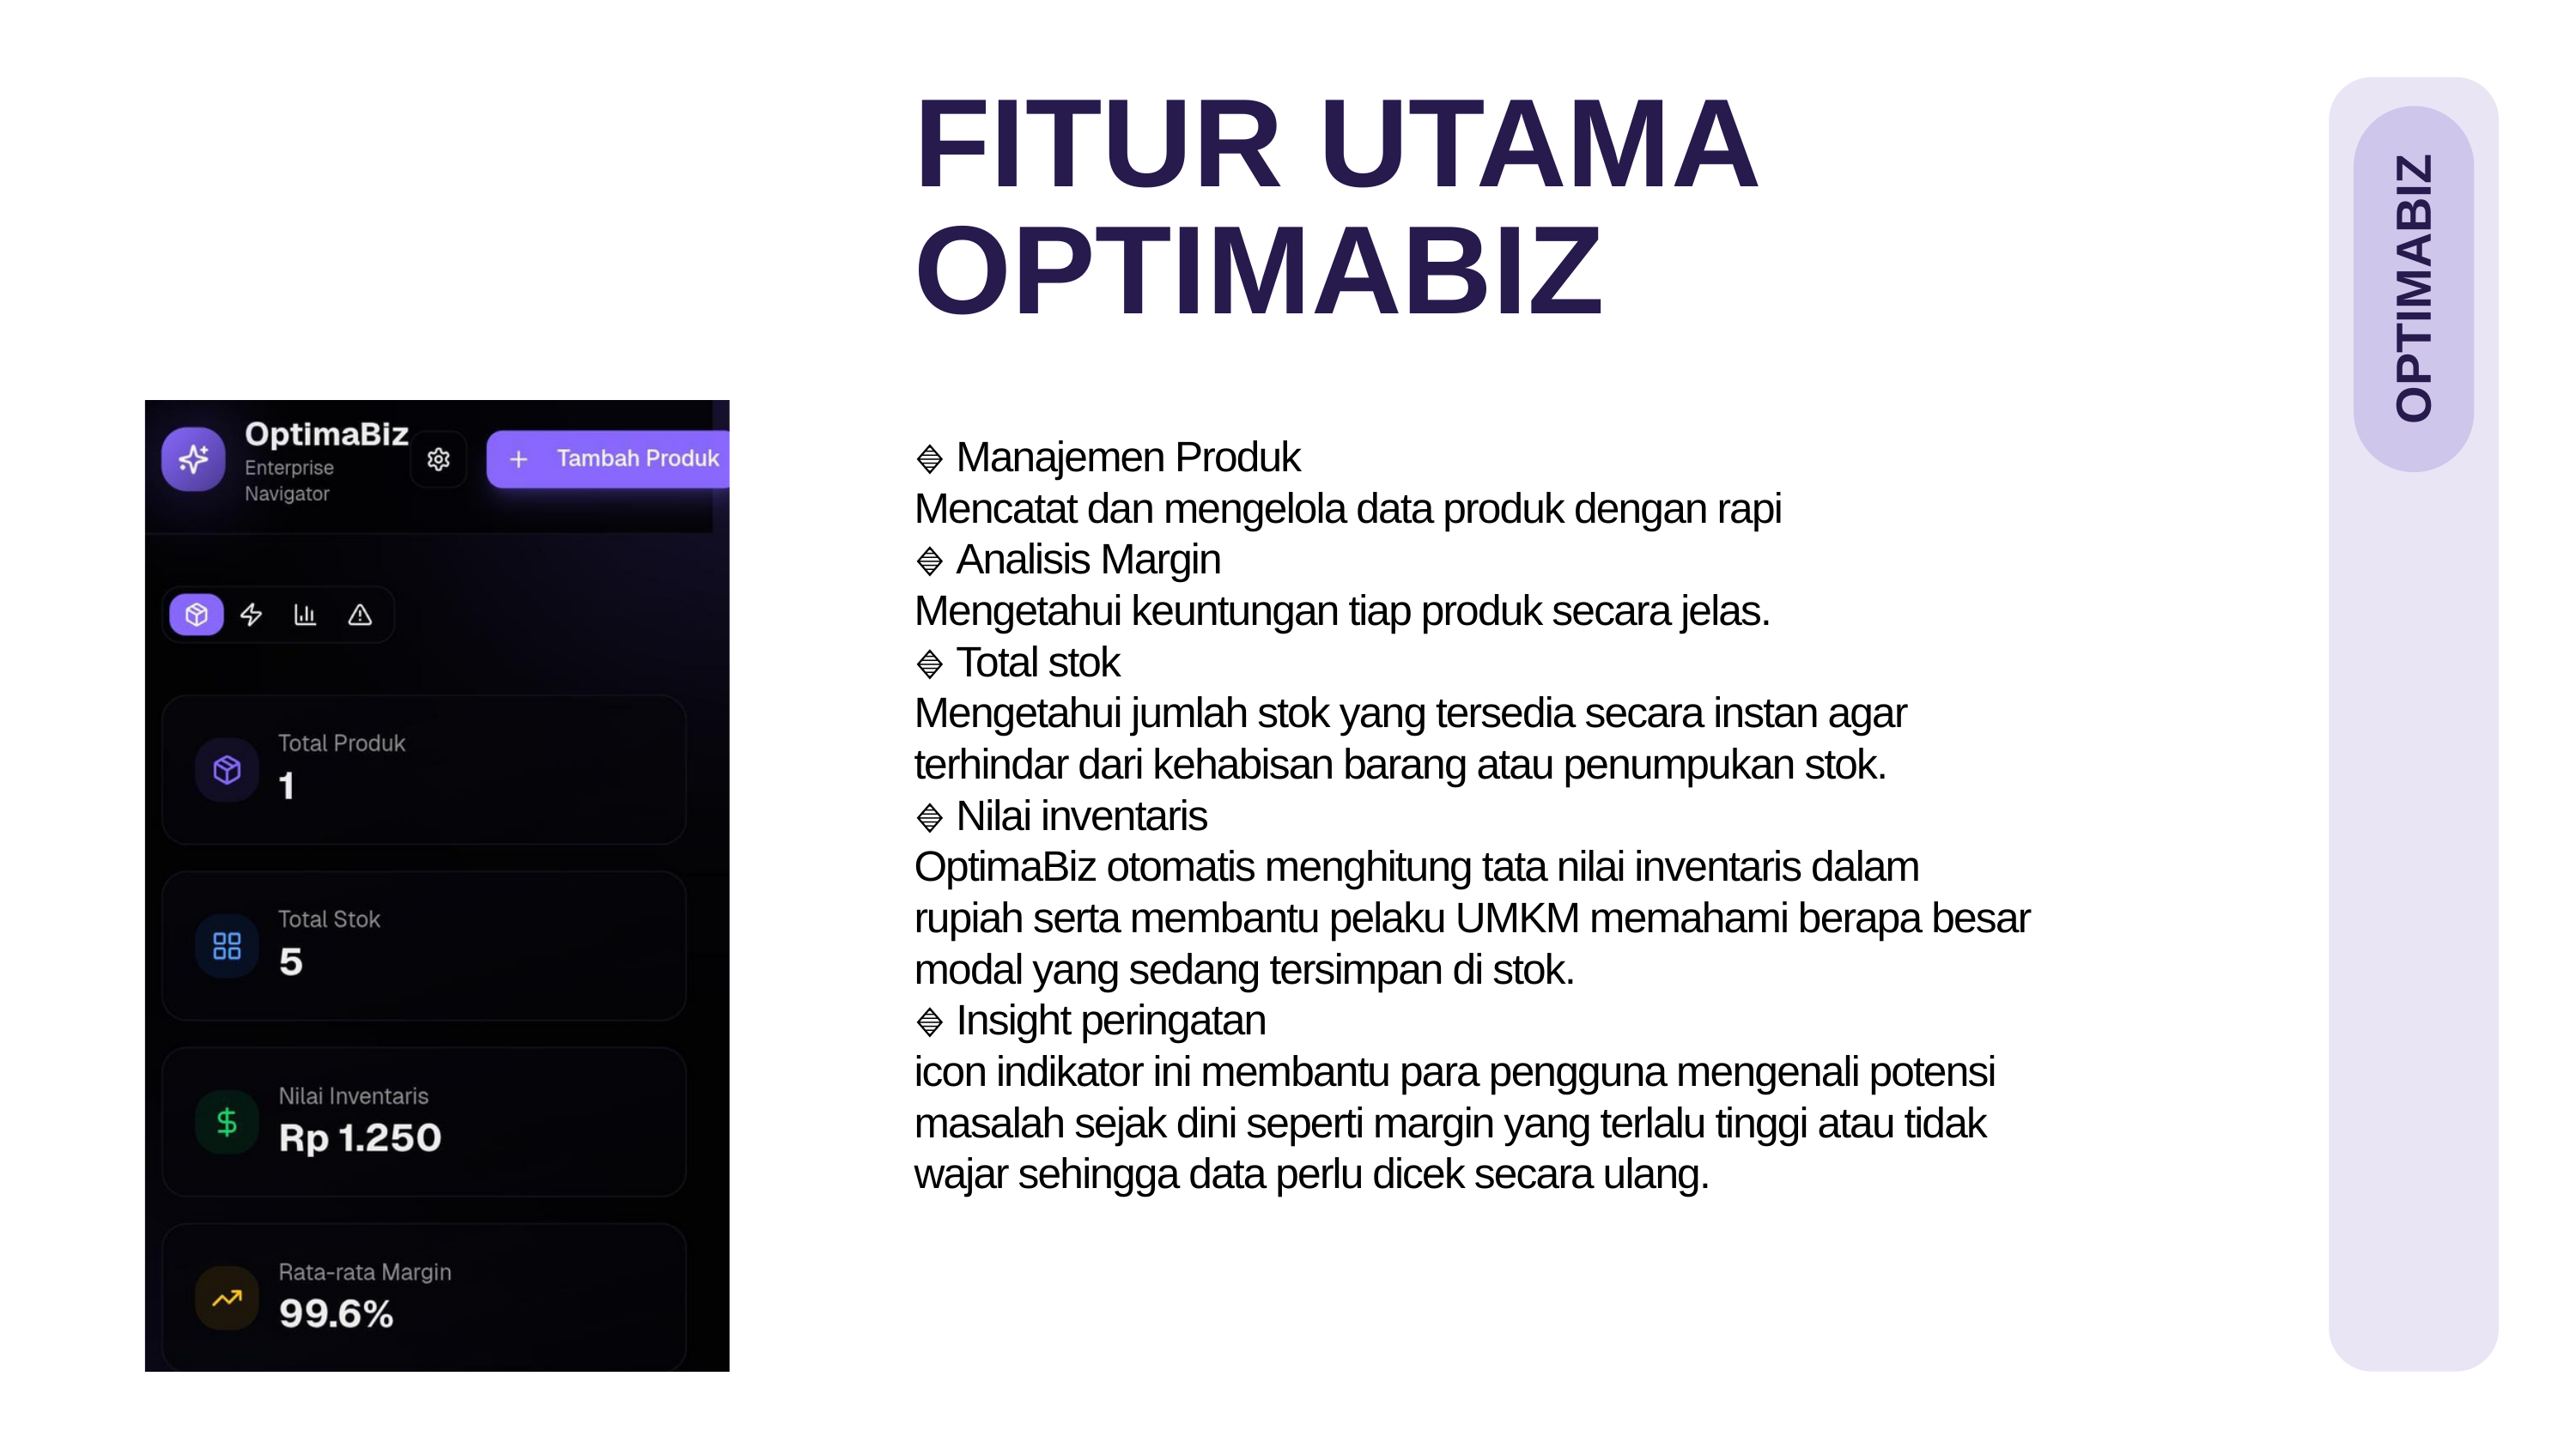

FITUR UTAMA OPTIMABIZ

OPTIMABIZ

🔹 Manajemen Produk
Mencatat dan mengelola data produk dengan rapi
🔹 Analisis Margin
Mengetahui keuntungan tiap produk secara jelas.
🔹 Total stok
Mengetahui jumlah stok yang tersedia secara instan agar terhindar dari kehabisan barang atau penumpukan stok.
🔹 Nilai inventaris
OptimaBiz otomatis menghitung tata nilai inventaris dalam rupiah serta membantu pelaku UMKM memahami berapa besar modal yang sedang tersimpan di stok.
🔹 Insight peringatan
icon indikator ini membantu para pengguna mengenali potensi masalah sejak dini seperti margin yang terlalu tinggi atau tidak wajar sehingga data perlu dicek secara ulang.